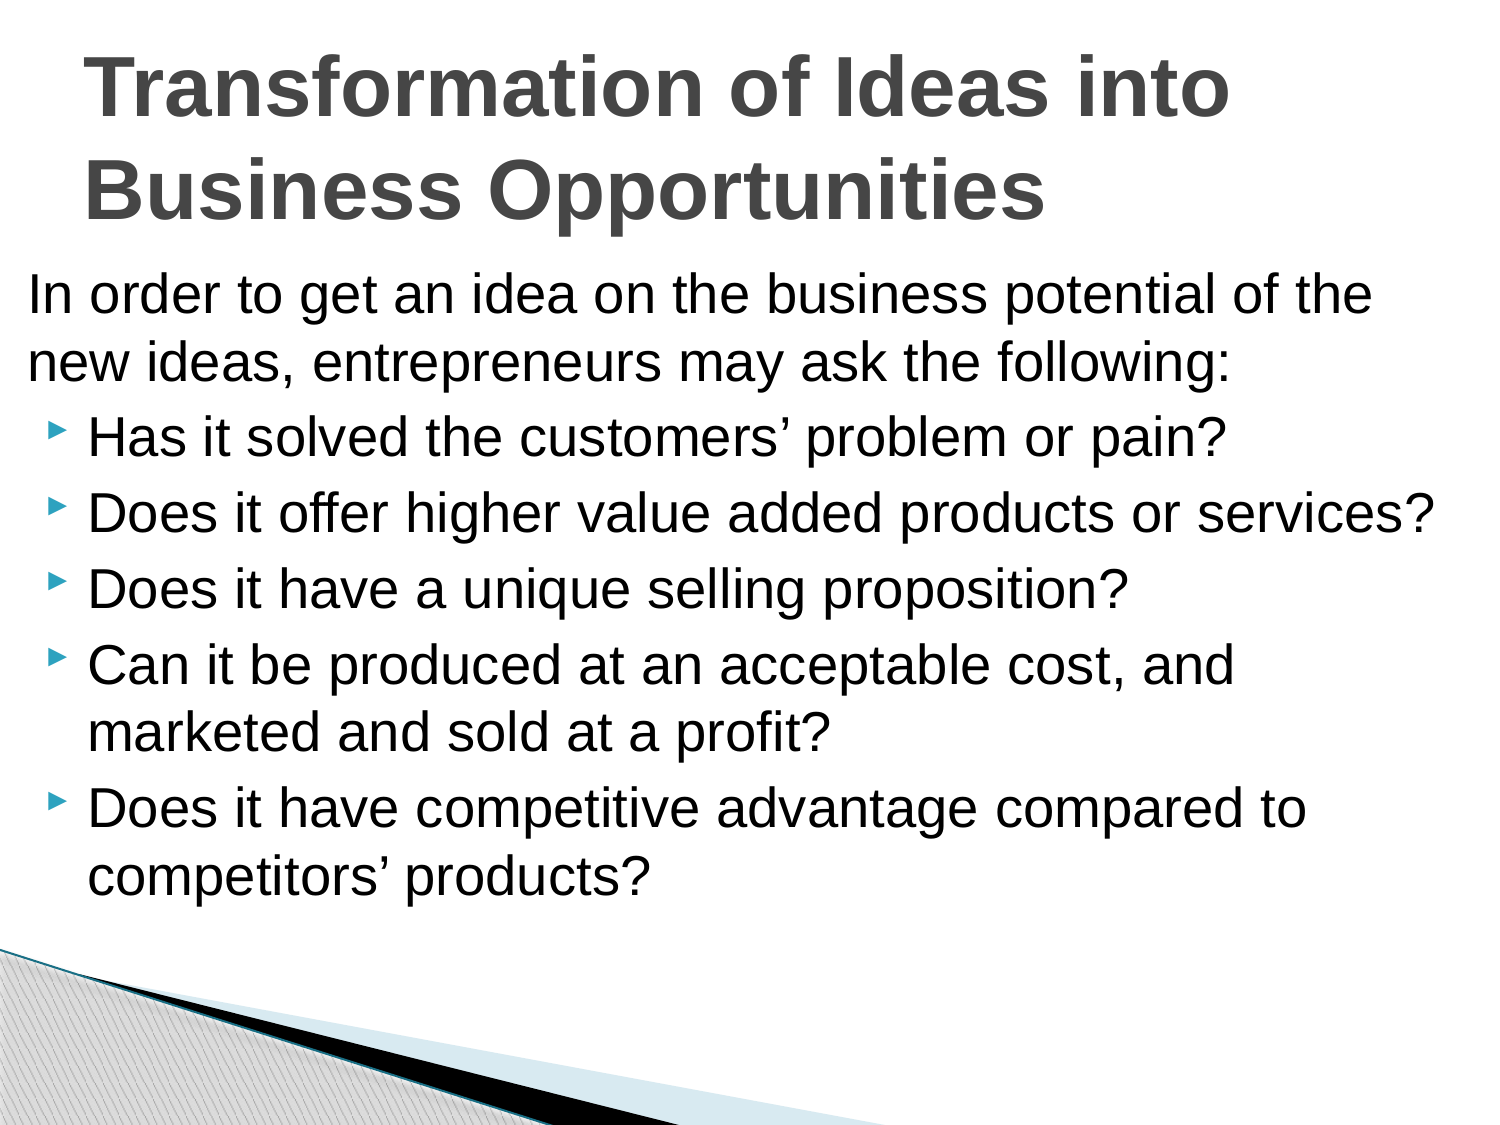

# Transformation of Ideas into  Business Opportunities
In order to get an idea on the business potential of the new ideas, entrepreneurs may ask the following:
Has it solved the customers’ problem or pain?
Does it offer higher value ­added products or services?
Does it have a unique selling proposition?
Can it be produced at an acceptable cost, and marketed and sold at a profit?
Does it have competitive advantage compared to competitors’ products?